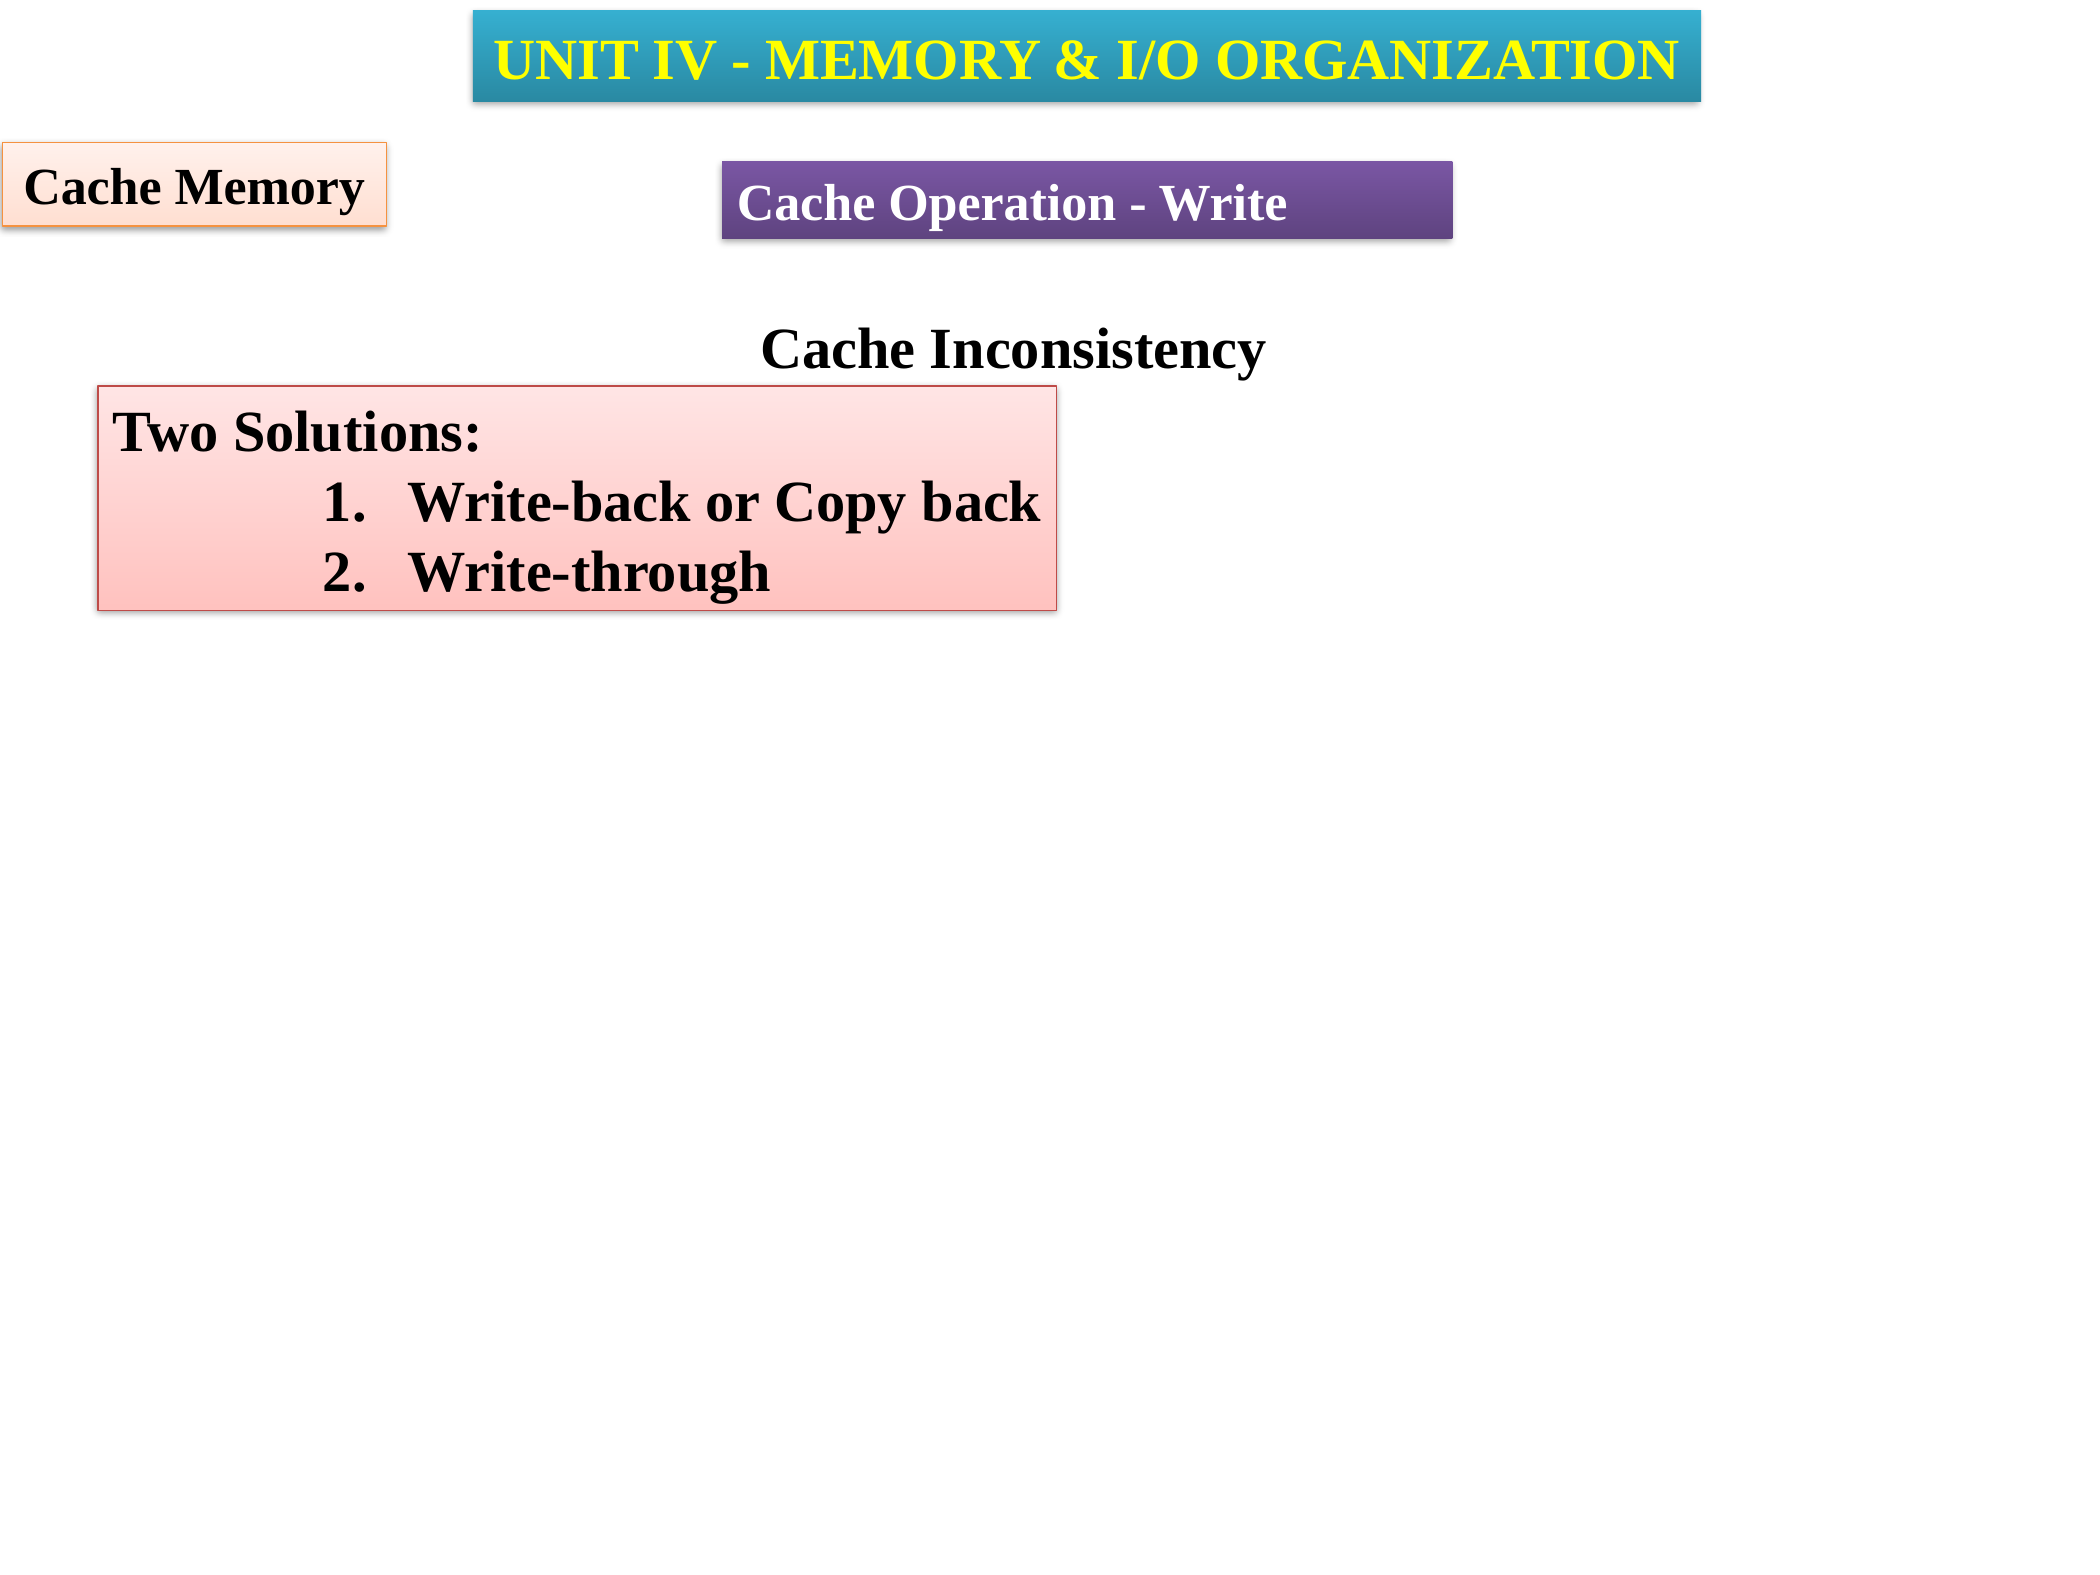

UNIT IV - MEMORY & I/O ORGANIZATION
Cache Memory
Cache Operation - Write
Cache Inconsistency
Two Solutions:
Write-back or Copy back
Write-through